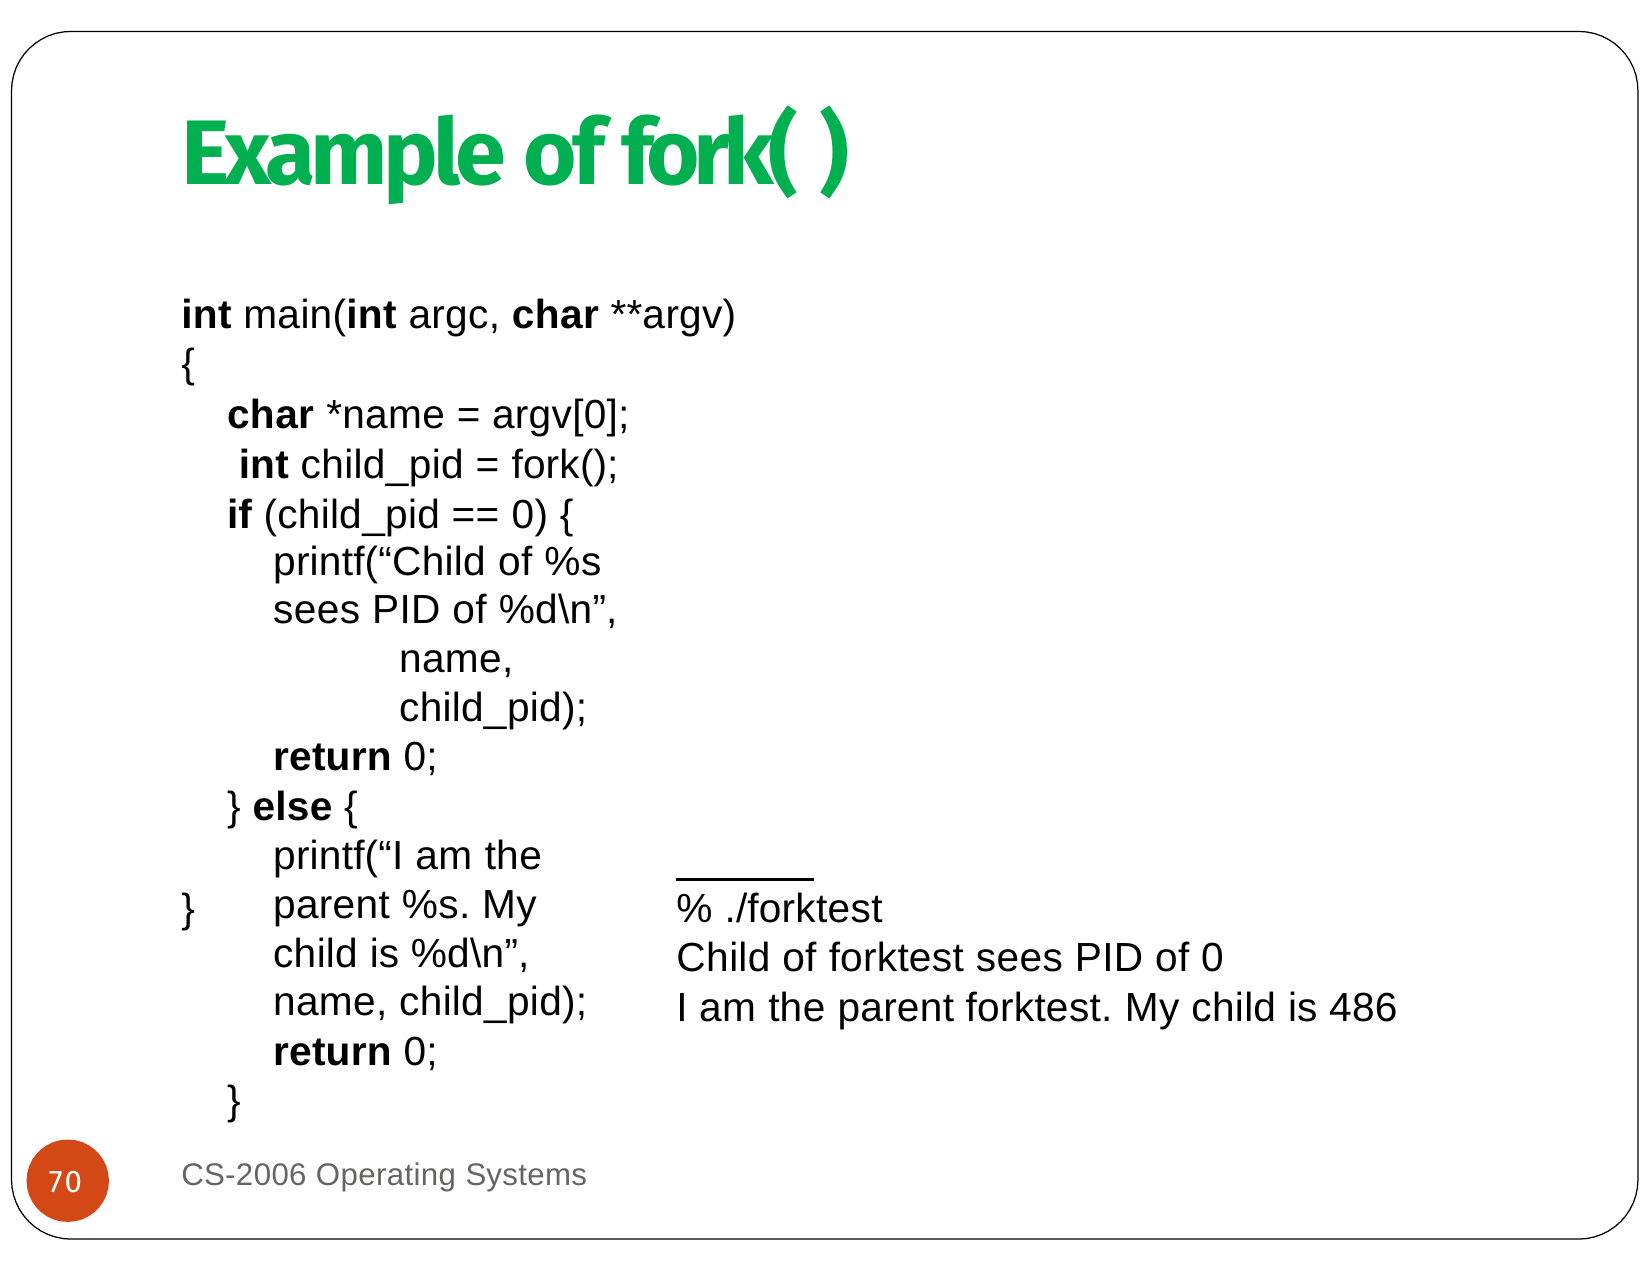

# Example of fork( )
int main(int argc, char **argv)
{
char *name = argv[0];  int child_pid = fork();  if (child_pid == 0) {
printf(“Child of %s sees PID of %d\n”,
name, child_pid);
return 0;
} else {
printf(“I am the parent %s. My child is %d\n”, name, child_pid);
return 0;
}
}
% ./forktest
Child of forktest sees PID of 0
I am the parent forktest. My child is 486

CS-2006 Operating Systems
70